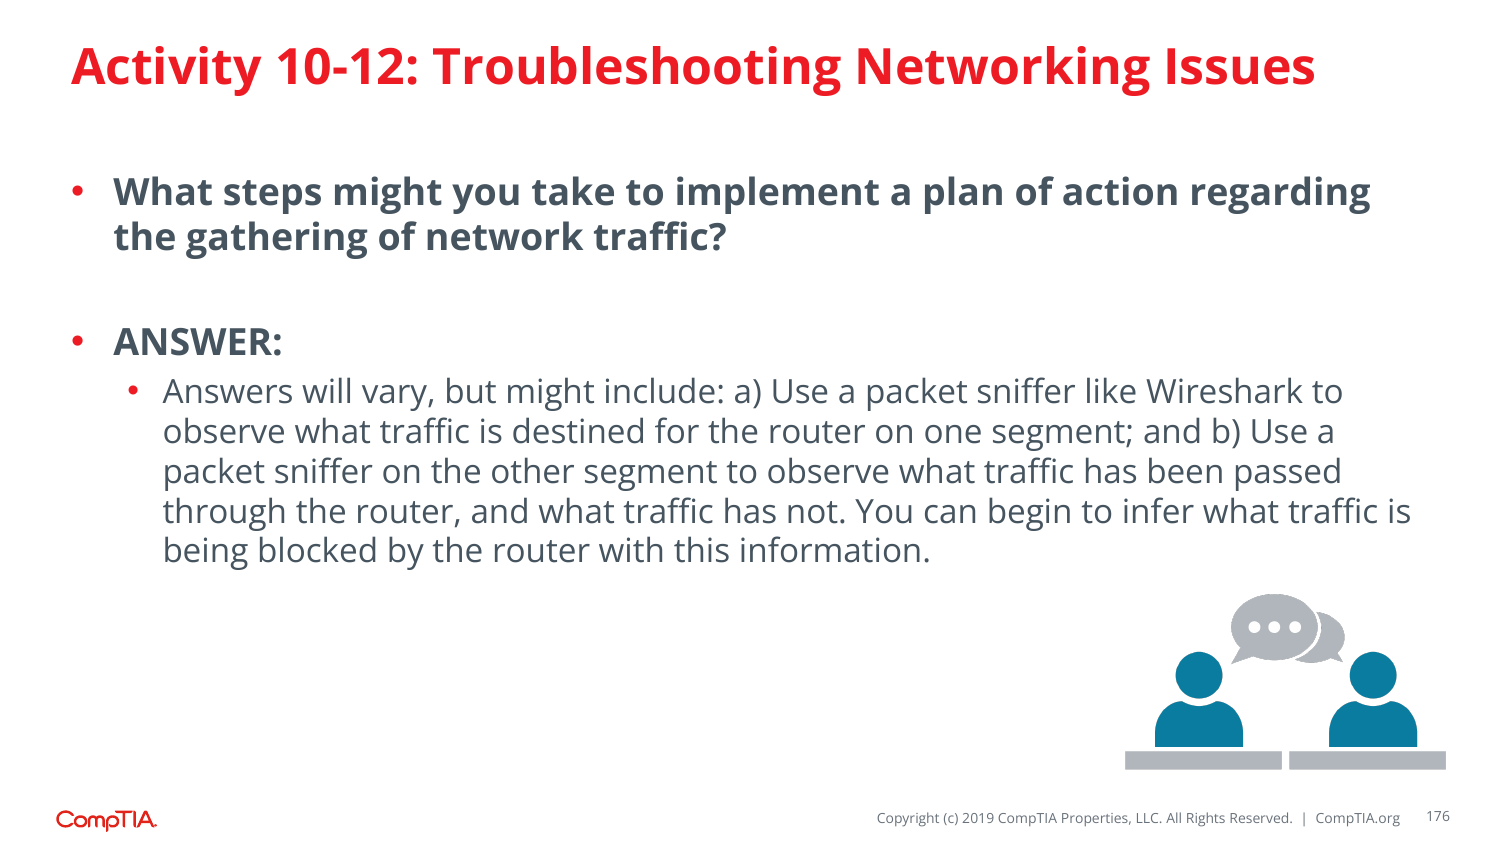

# Activity 10-12: Troubleshooting Networking Issues
What steps might you take to implement a plan of action regarding the gathering of network traffic?

ANSWER:
Answers will vary, but might include: a) Use a packet sniffer like Wireshark to observe what traffic is destined for the router on one segment; and b) Use a packet sniffer on the other segment to observe what traffic has been passed through the router, and what traffic has not. You can begin to infer what traffic is being blocked by the router with this information.

176